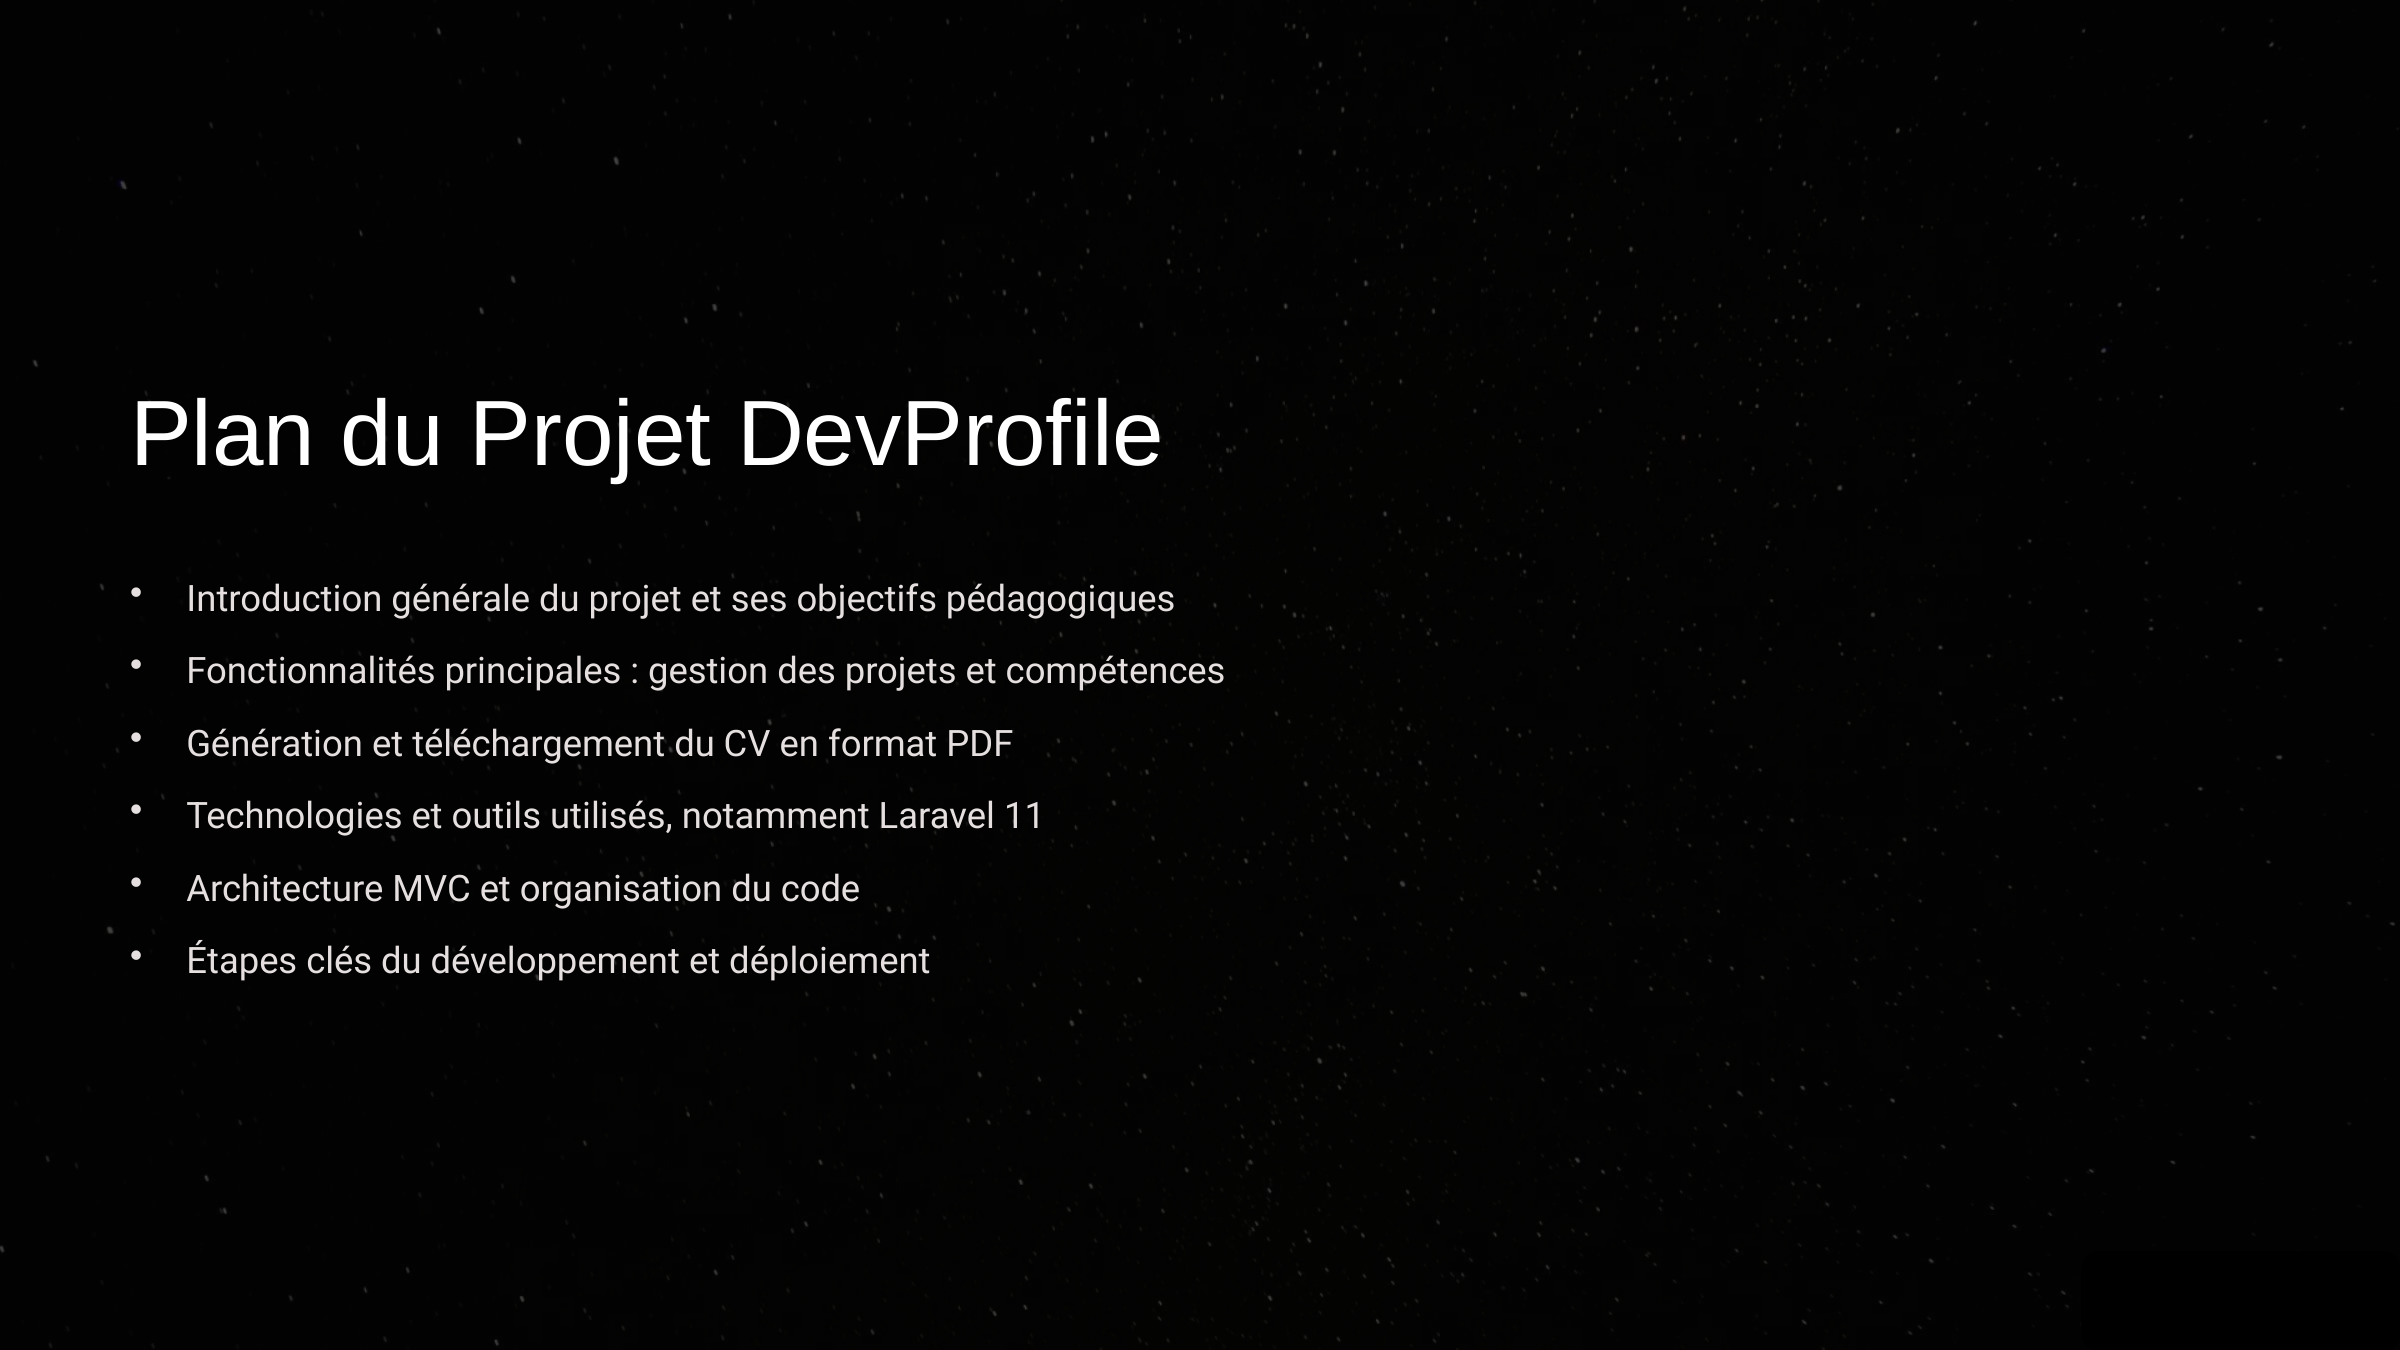

Plan du Projet DevProfile
Introduction générale du projet et ses objectifs pédagogiques
Fonctionnalités principales : gestion des projets et compétences
Génération et téléchargement du CV en format PDF
Technologies et outils utilisés, notamment Laravel 11
Architecture MVC et organisation du code
Étapes clés du développement et déploiement